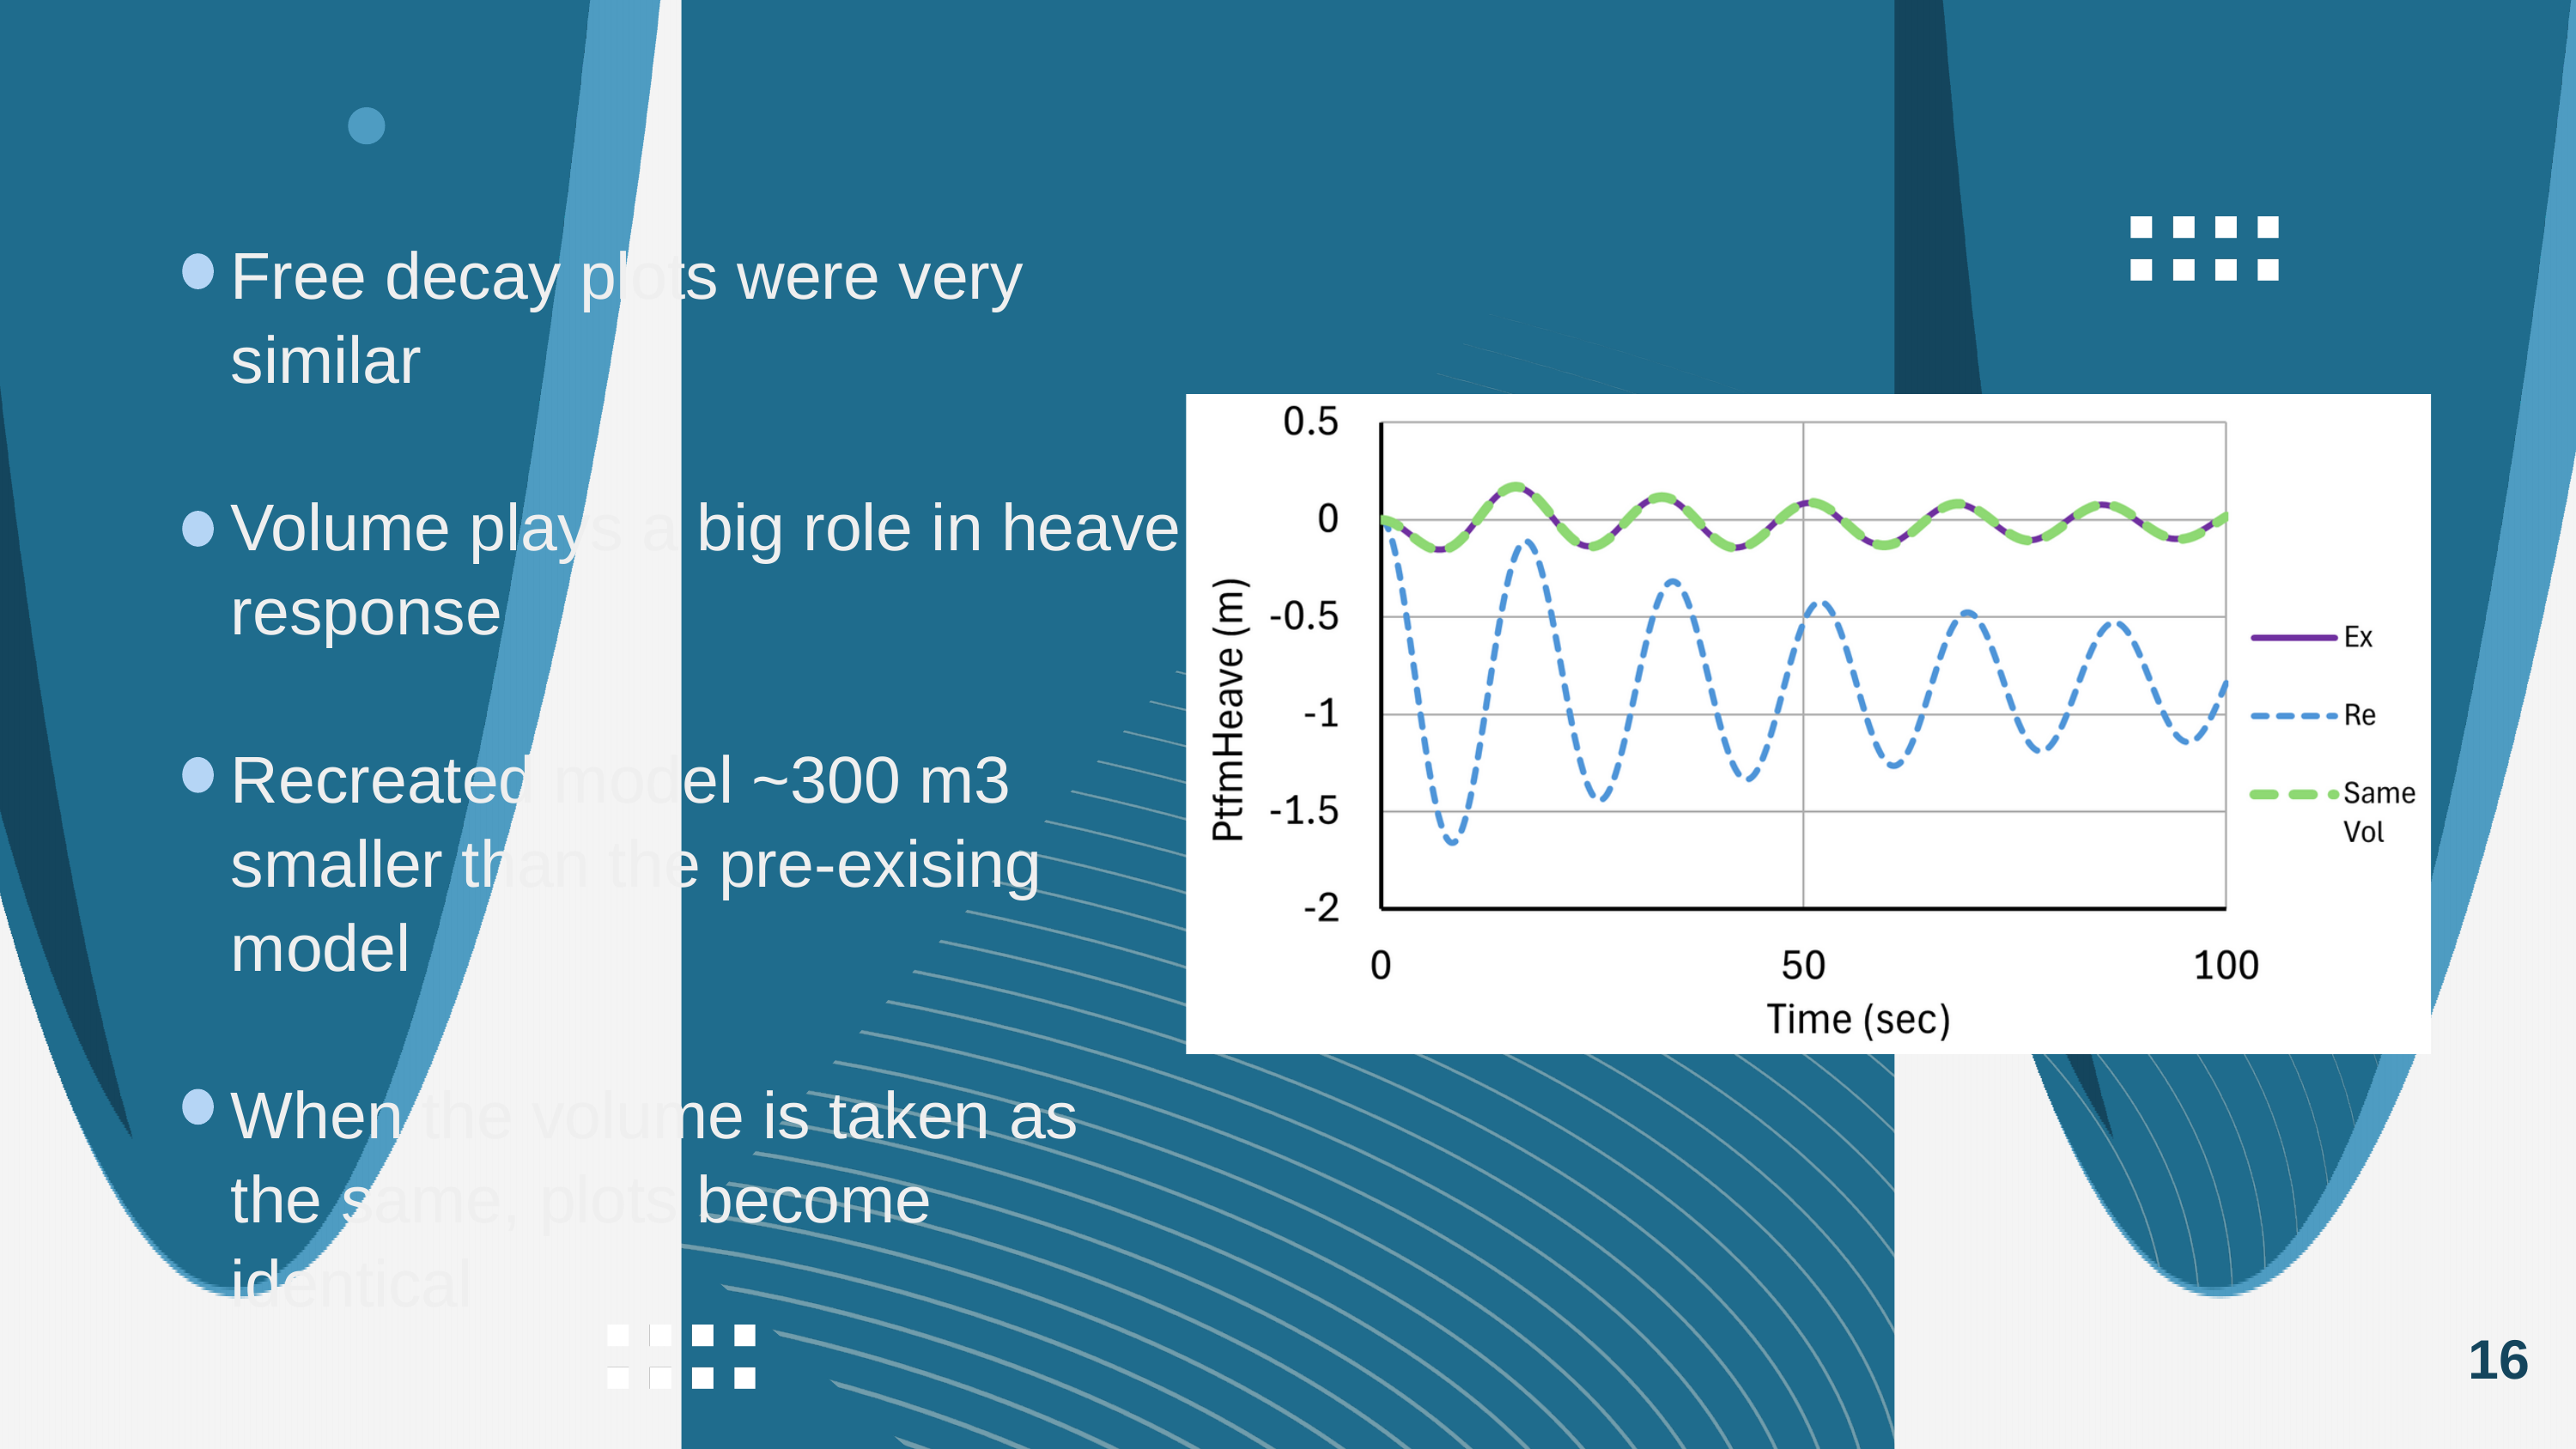

Free decay plots were very similar

Volume plays a big role in heave response

Recreated model ~300 m3 smaller than the pre-exising model

When the volume is taken as the same, plots become identical

16